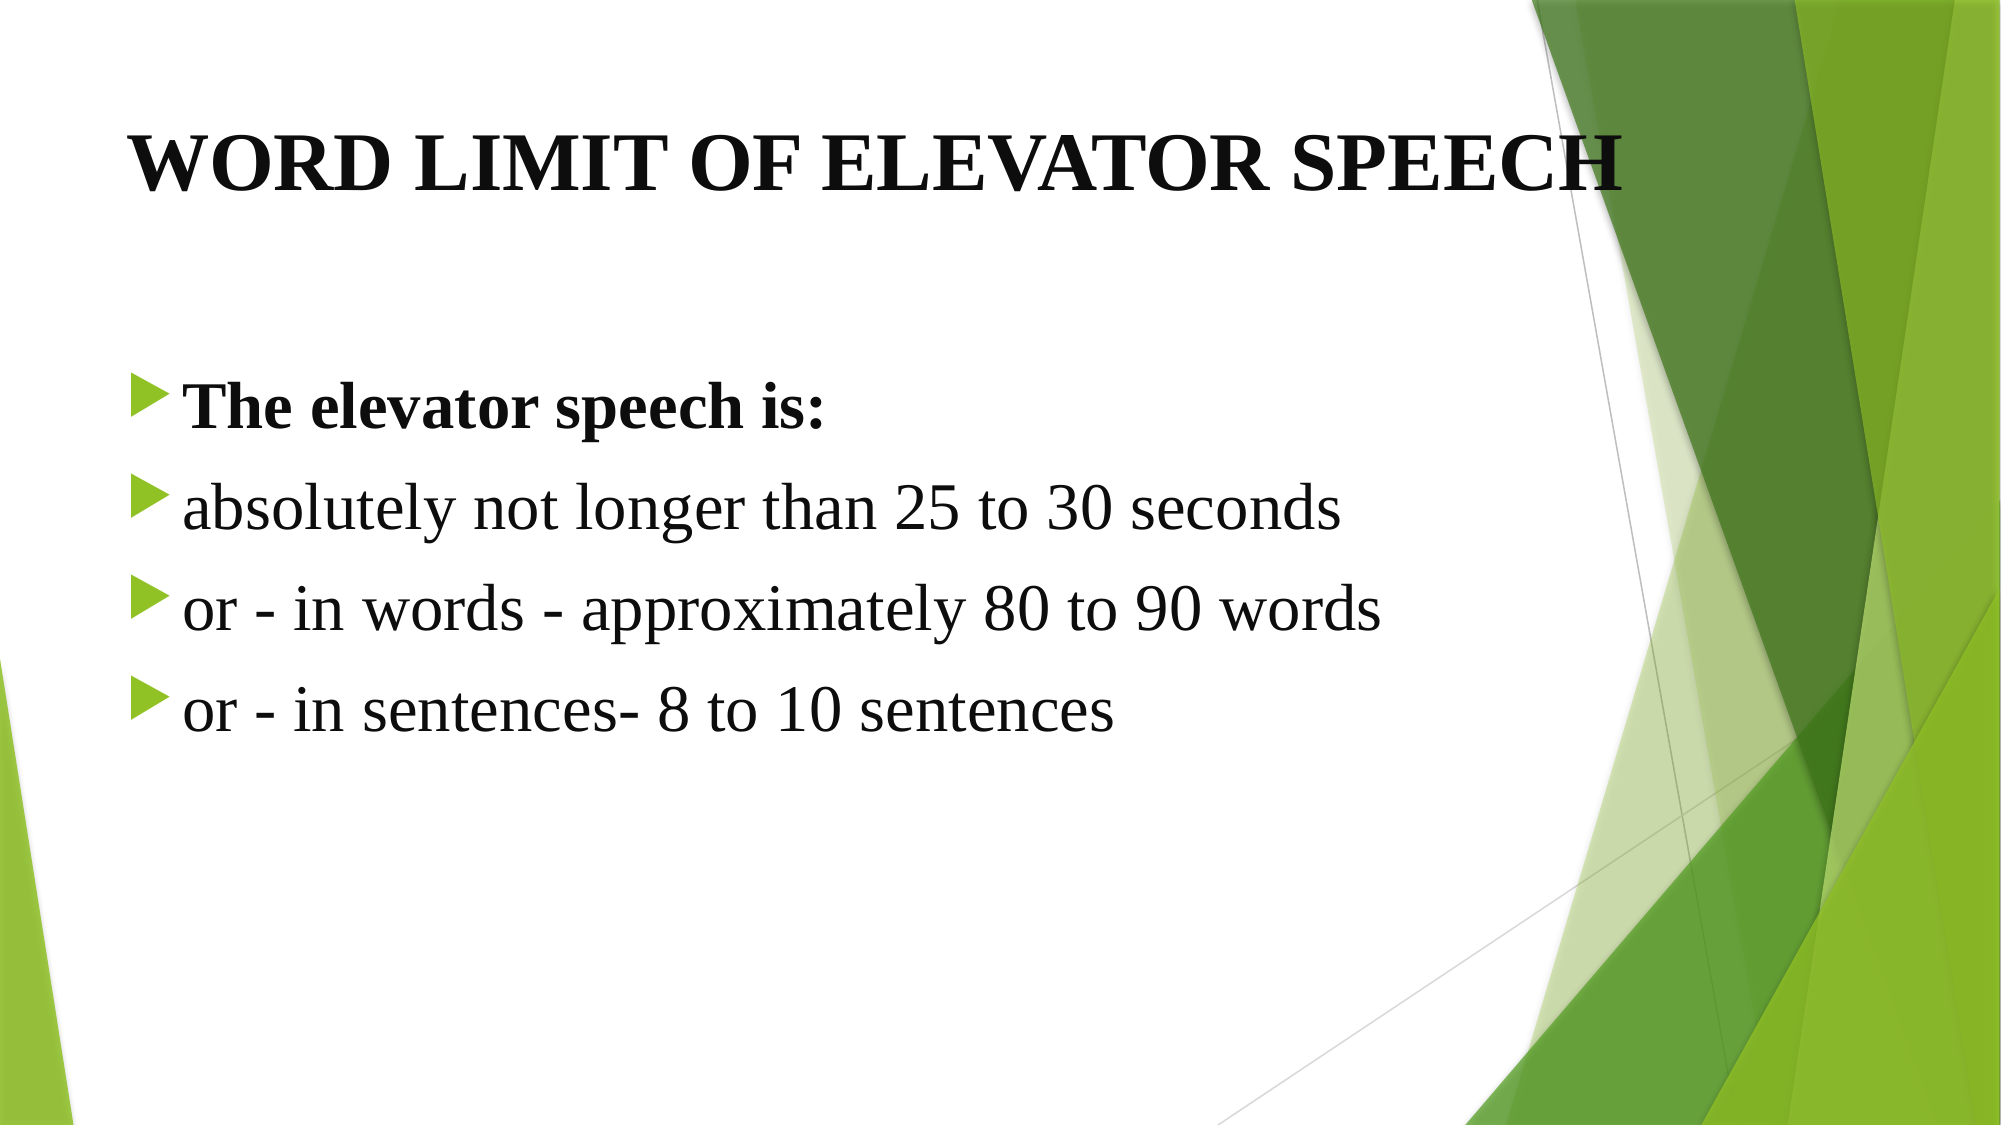

# WORD LIMIT OF ELEVATOR SPEECH
The elevator speech is:
absolutely not longer than 25 to 30 seconds
or - in words - approximately 80 to 90 words
or - in sentences- 8 to 10 sentences